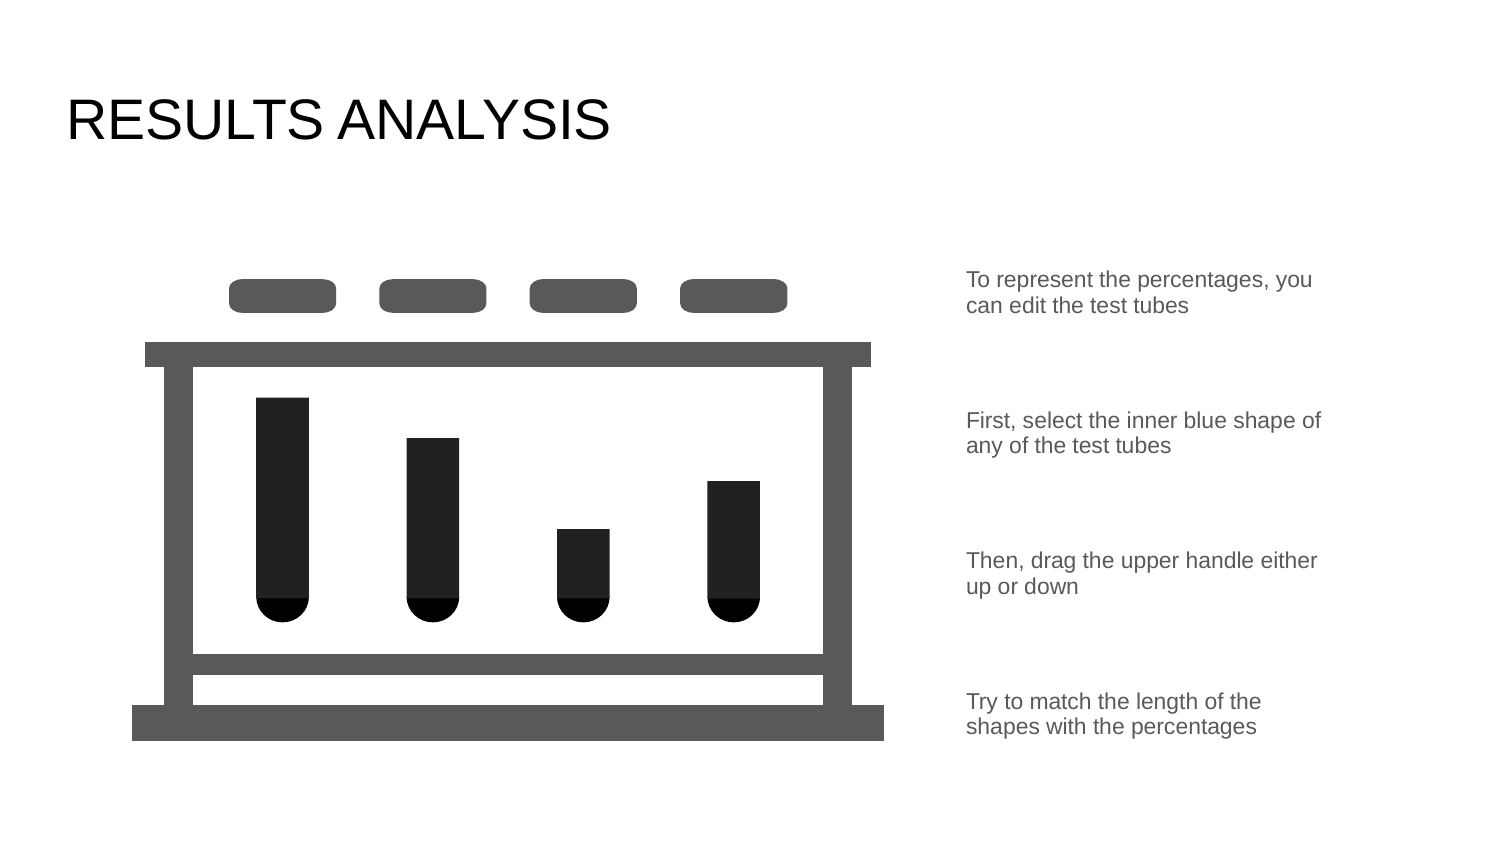

# RESULTS ANALYSIS
JUPITER
70%
58%
26%
47%
To represent the percentages, you can edit the test tubes

SATURN
First, select the inner blue shape of any of the test tubes

MARS

Then, drag the upper handle either up or down
VENUS
Try to match the length of the shapes with the percentages